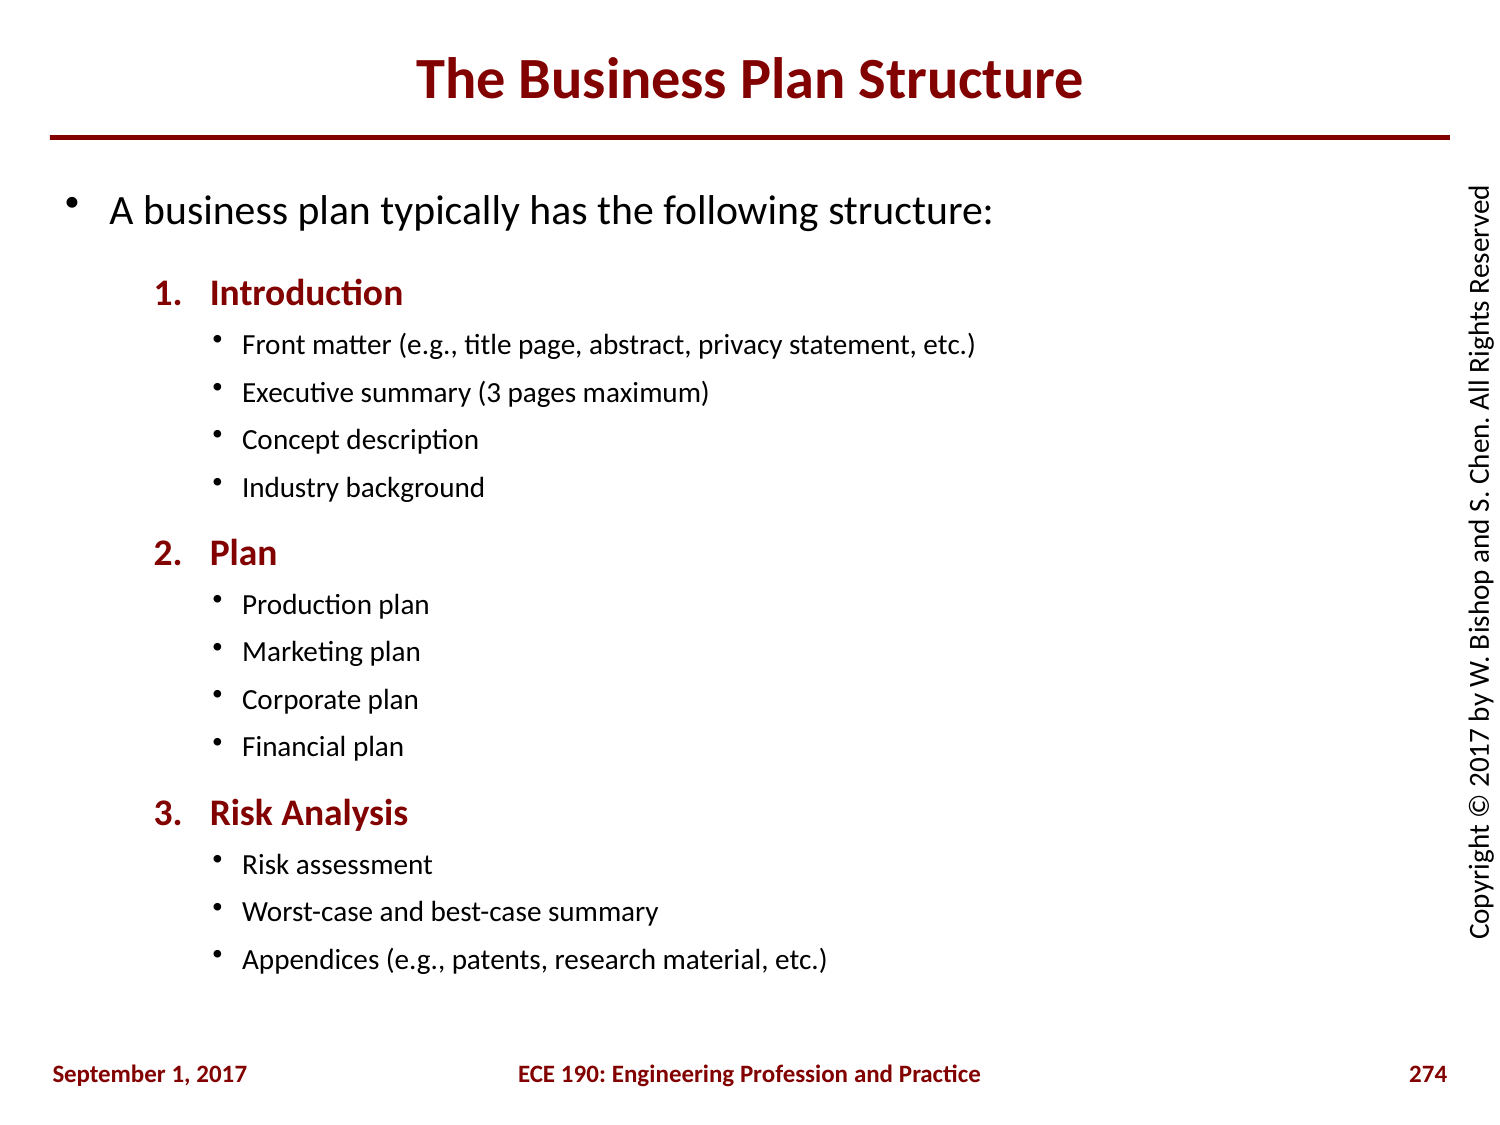

# The Business Plan Structure
A business plan typically has the following structure:
Introduction
Front matter (e.g., title page, abstract, privacy statement, etc.)
Executive summary (3 pages maximum)
Concept description
Industry background
Plan
Production plan
Marketing plan
Corporate plan
Financial plan
Risk Analysis
Risk assessment
Worst-case and best-case summary
Appendices (e.g., patents, research material, etc.)
September 1, 2017
ECE 190: Engineering Profession and Practice
274